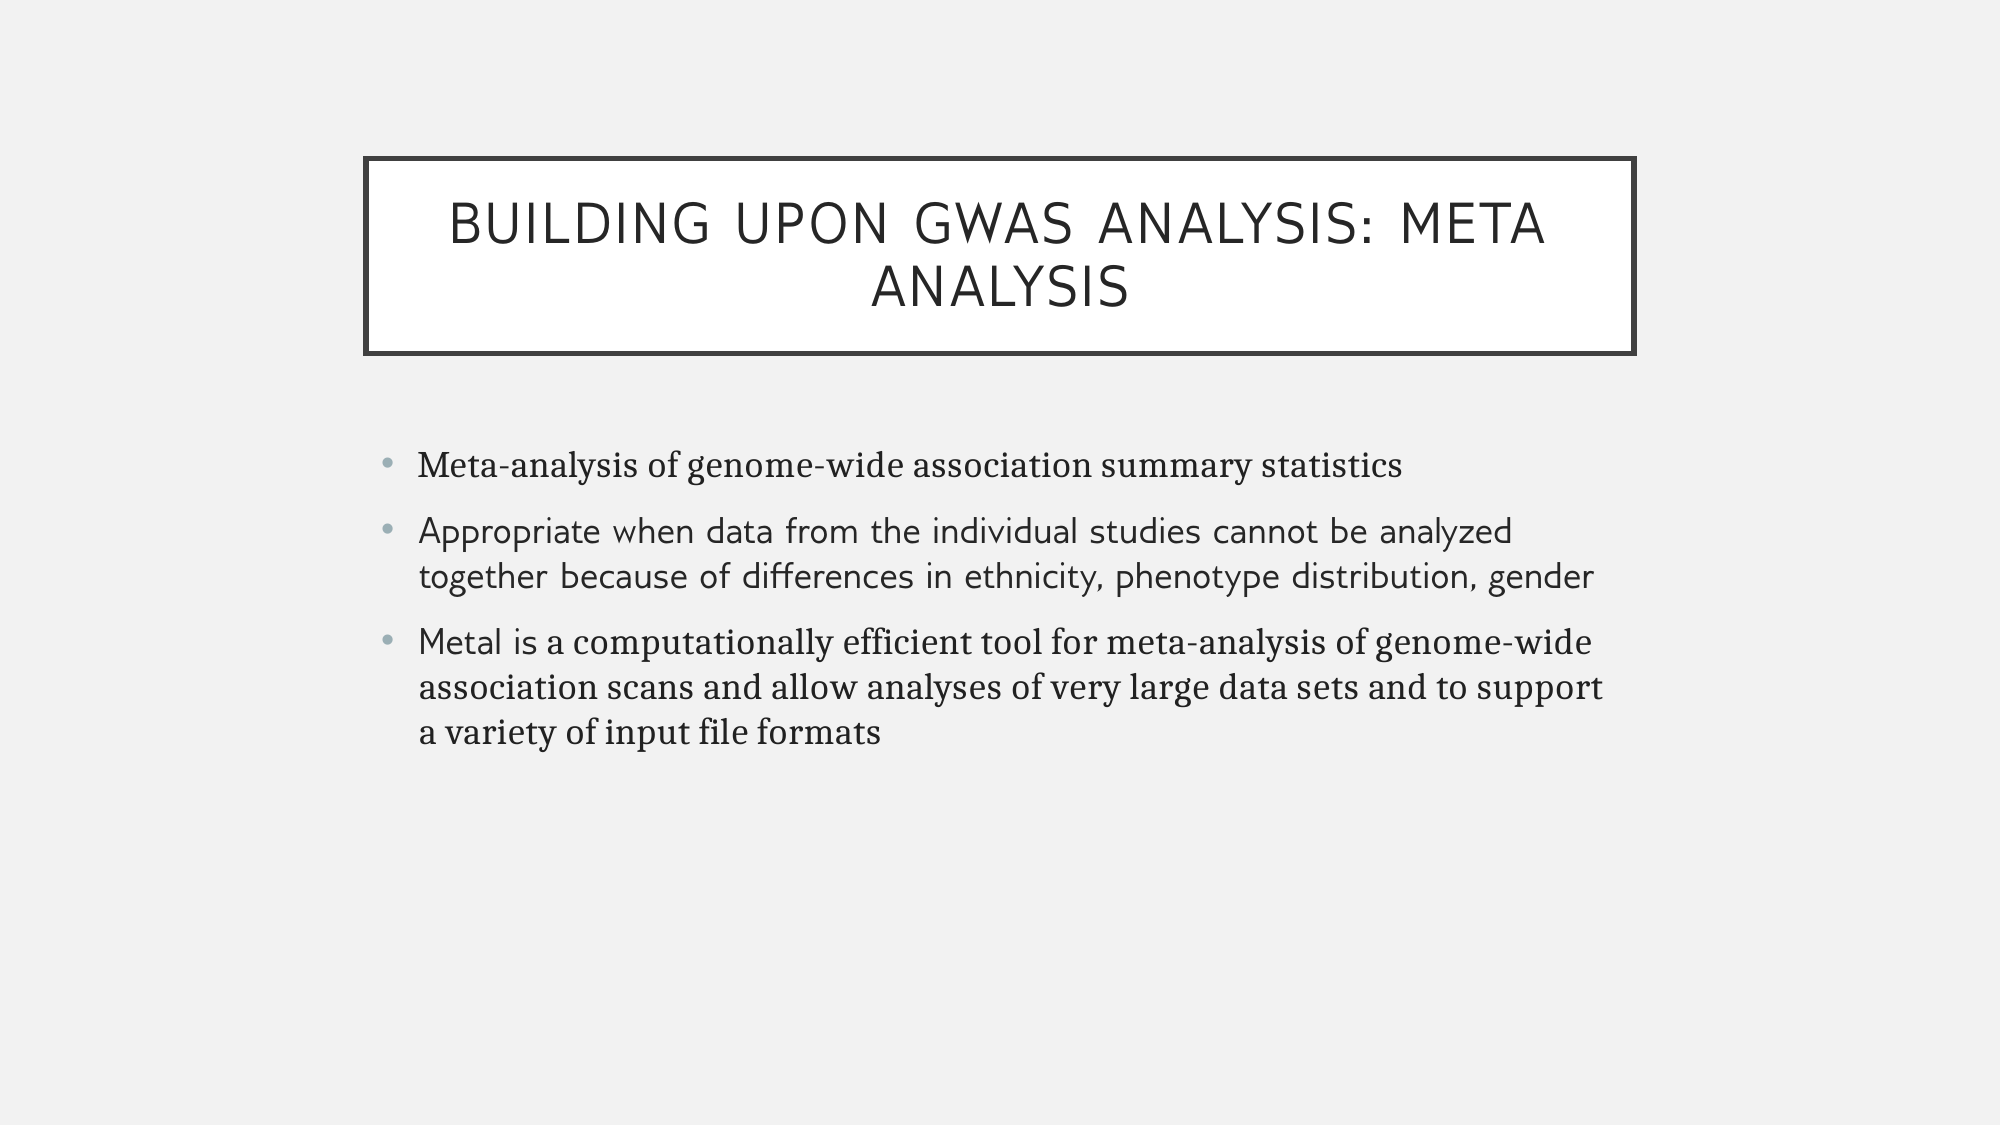

# Building upon Gwas Analysis: Meta analysis
Meta-analysis of genome-wide association summary statistics
Appropriate when data from the individual studies cannot be analyzed together because of differences in ethnicity, phenotype distribution, gender
Metal is a computationally efficient tool for meta-analysis of genome-wide association scans and allow analyses of very large data sets and to support a variety of input file formats